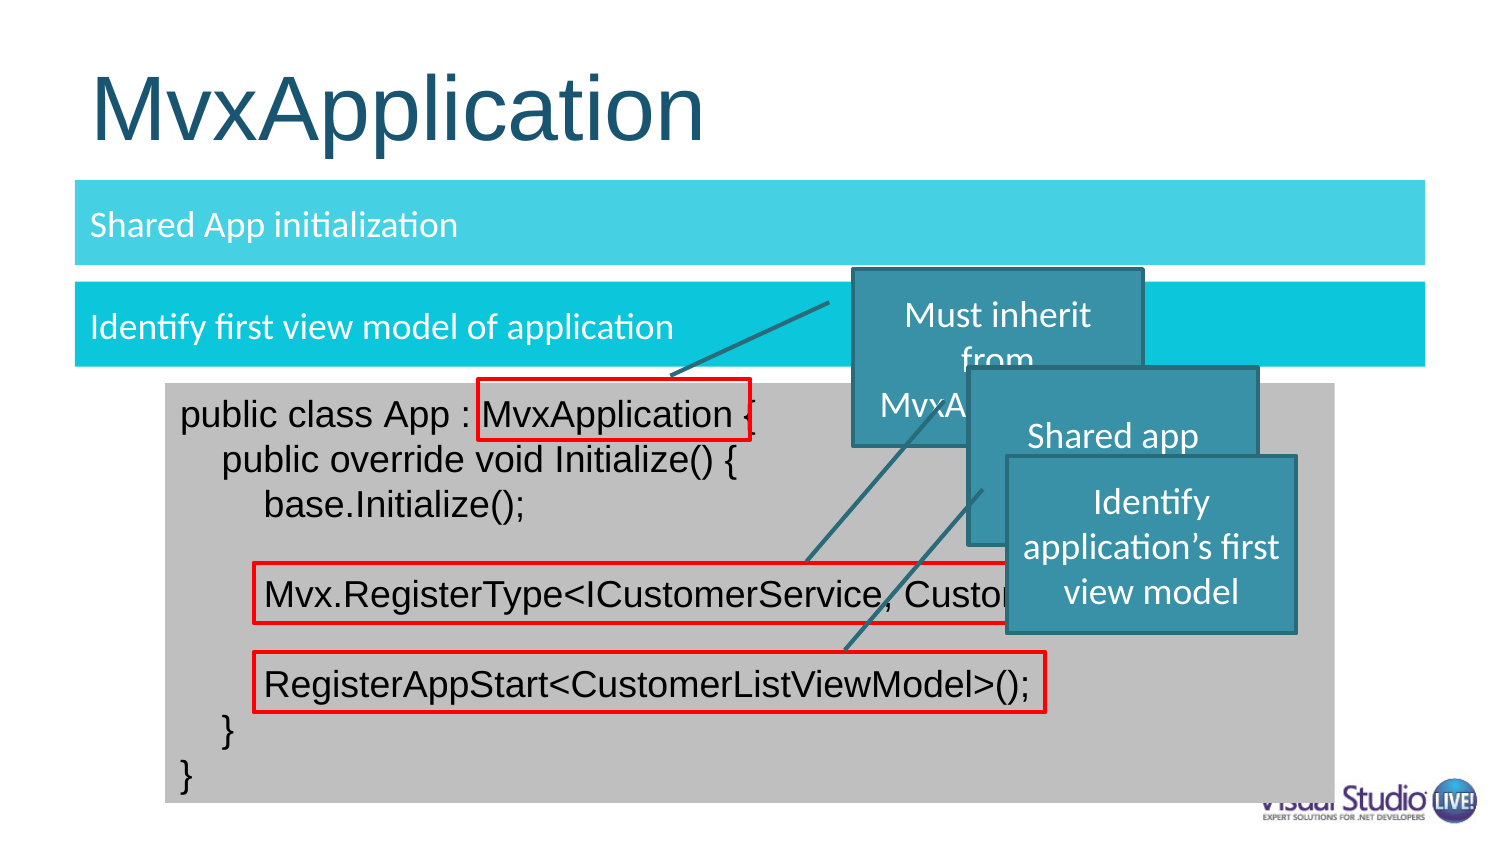

# MvxApplication
Shared App initialization
Must inherit from MvxApplication
Identify first view model of application
Shared app registration

public class App : MvxApplication {
    public override void Initialize() {
        base.Initialize();
        Mvx.RegisterType<ICustomerService, CustomerService>();
        RegisterAppStart<CustomerListViewModel>();
    }
}
Identify application’s first view model